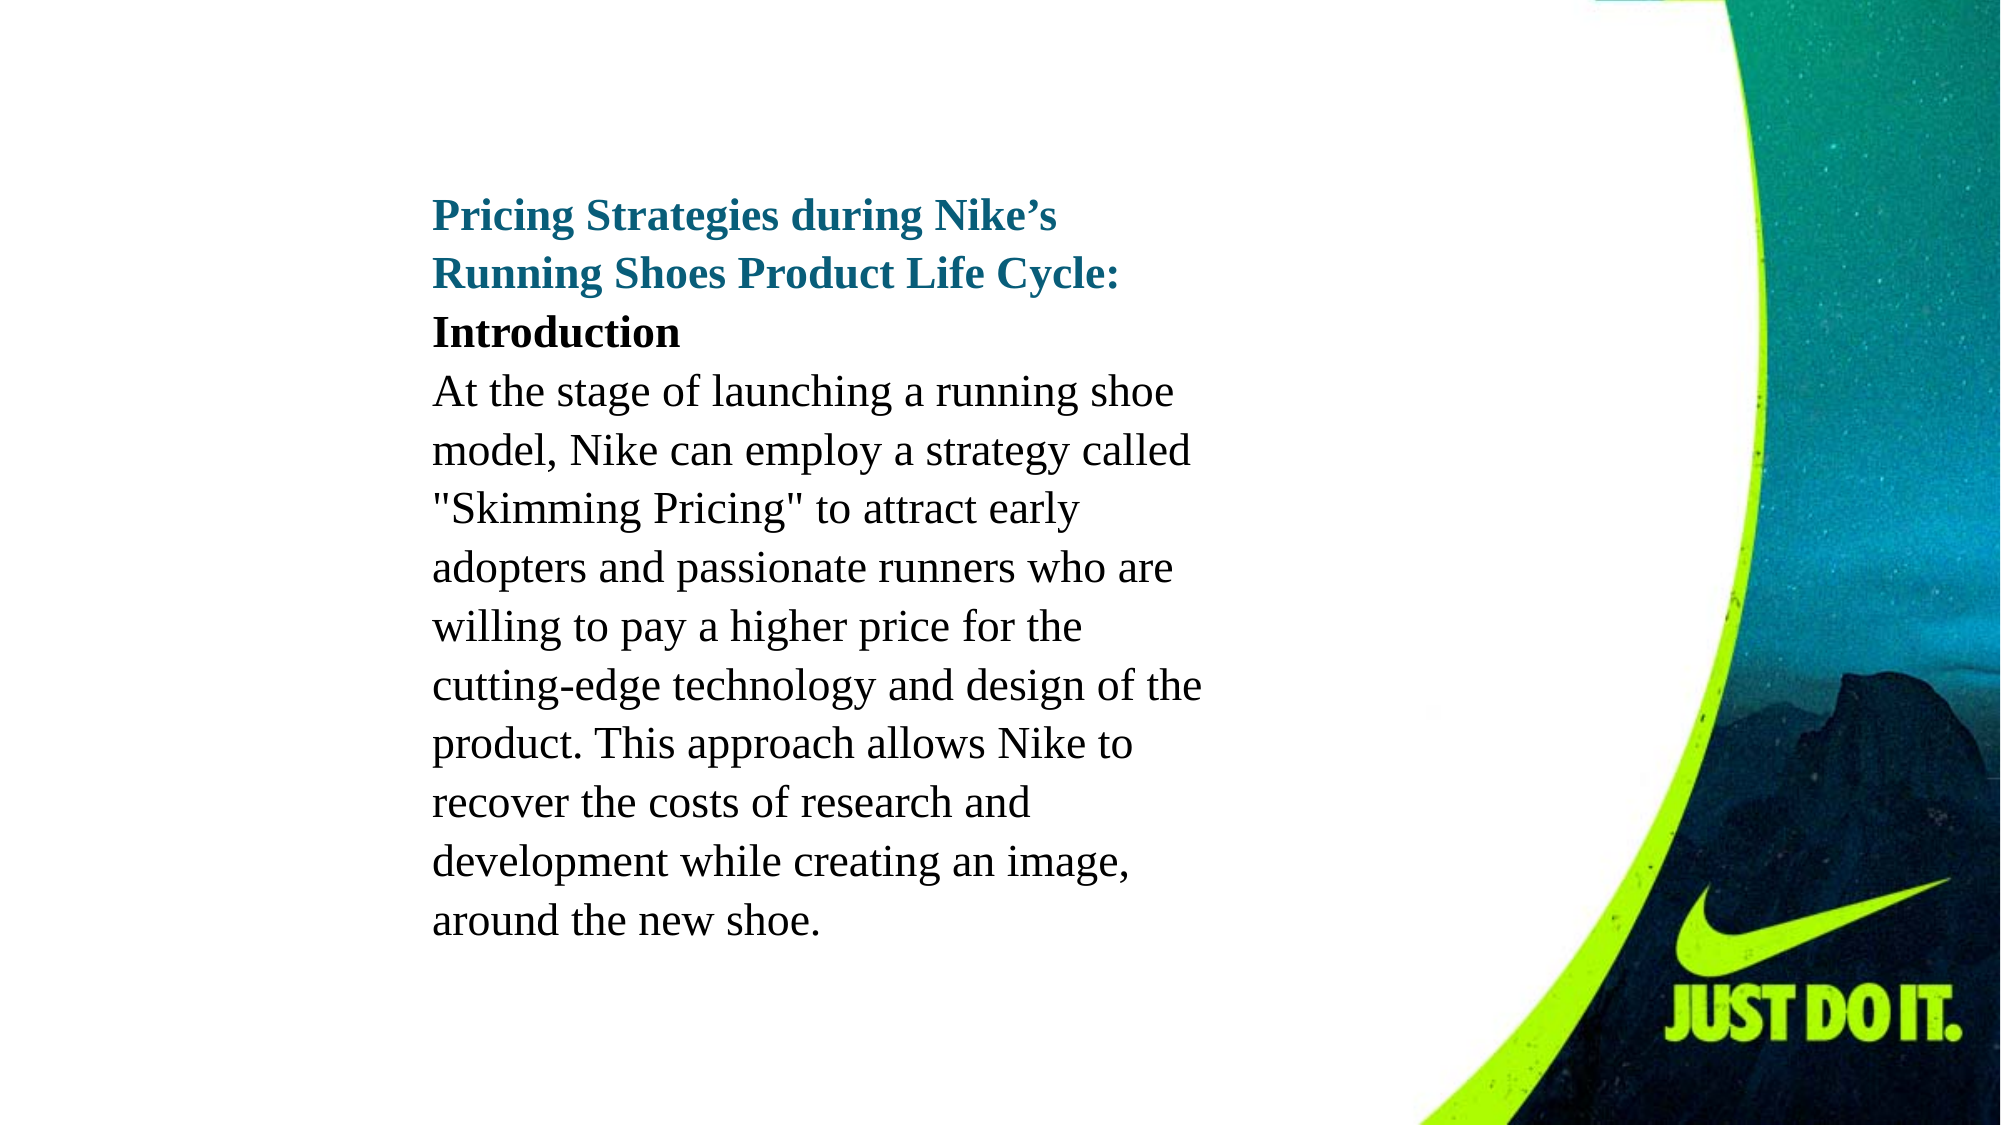

Pricing Strategies during Nike’s Running Shoes Product Life Cycle:
Introduction
At the stage of launching a running shoe model, Nike can employ a strategy called "Skimming Pricing" to attract early adopters and passionate runners who are willing to pay a higher price for the cutting-edge technology and design of the product. This approach allows Nike to recover the costs of research and development while creating an image, around the new shoe.